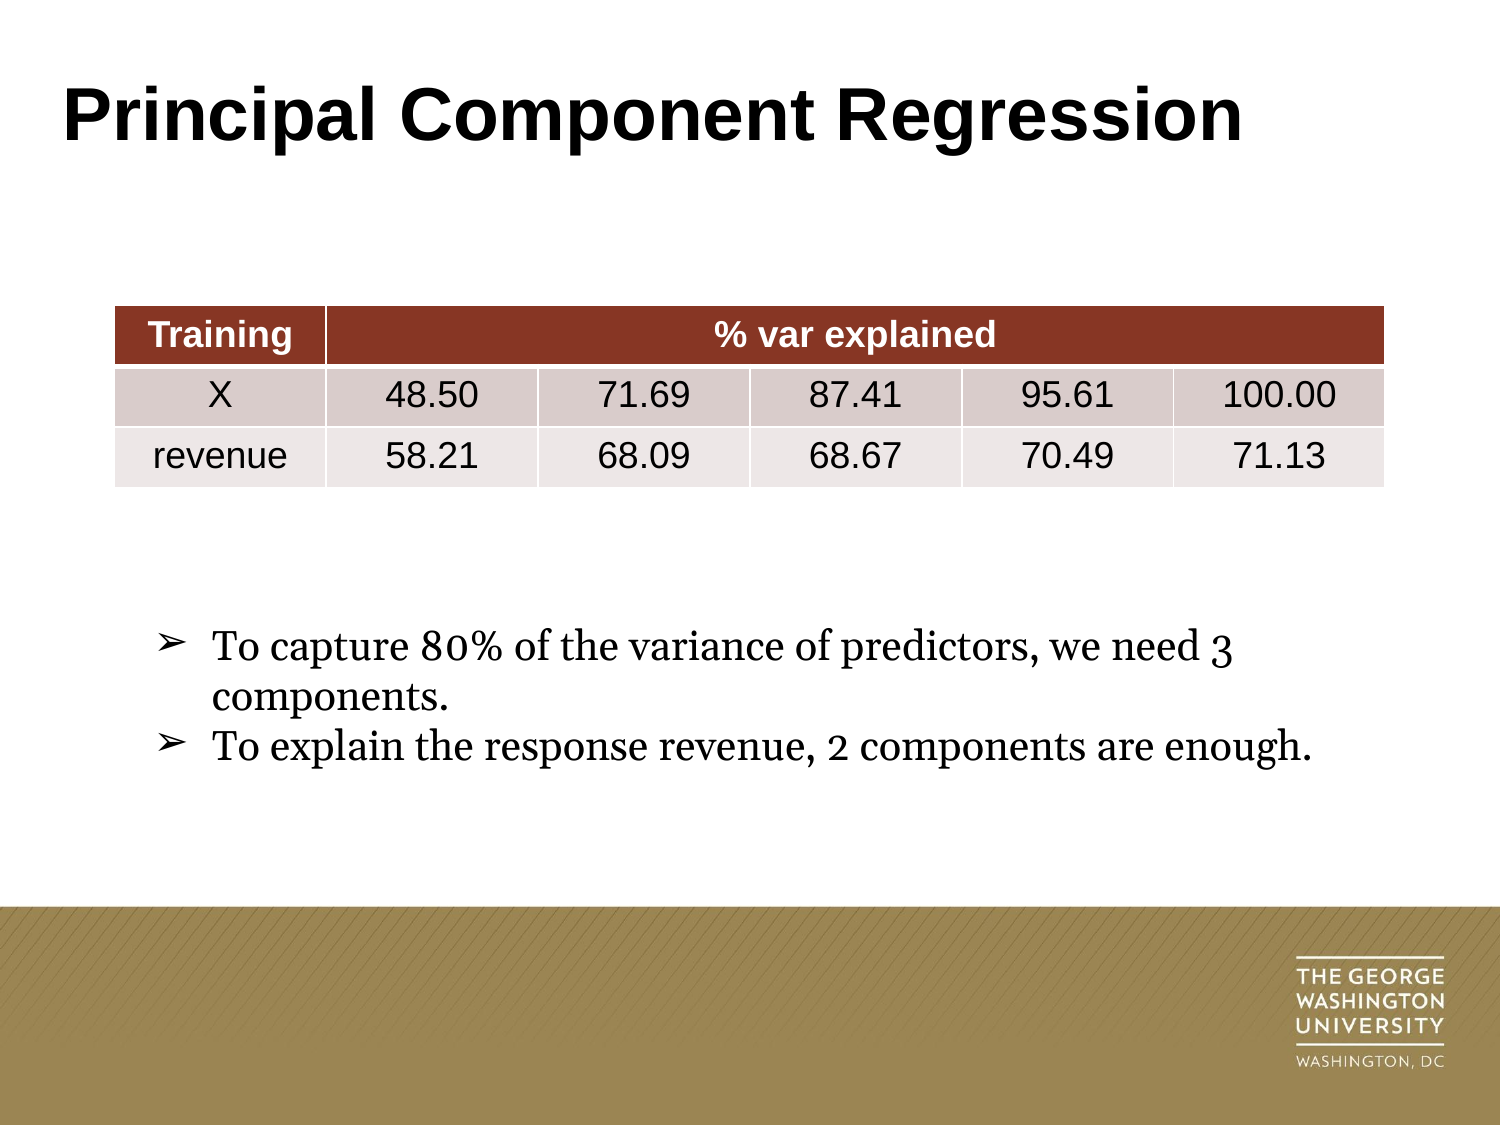

# Principal Component Regression
| Training | % var explained |  |  |  |  |
| --- | --- | --- | --- | --- | --- |
| X | 48.50 | 71.69 | 87.41 | 95.61 | 100.00 |
| revenue | 58.21 | 68.09 | 68.67 | 70.49 | 71.13 |
To capture 80% of the variance of predictors, we need 3 components.
To explain the response revenue, 2 components are enough.